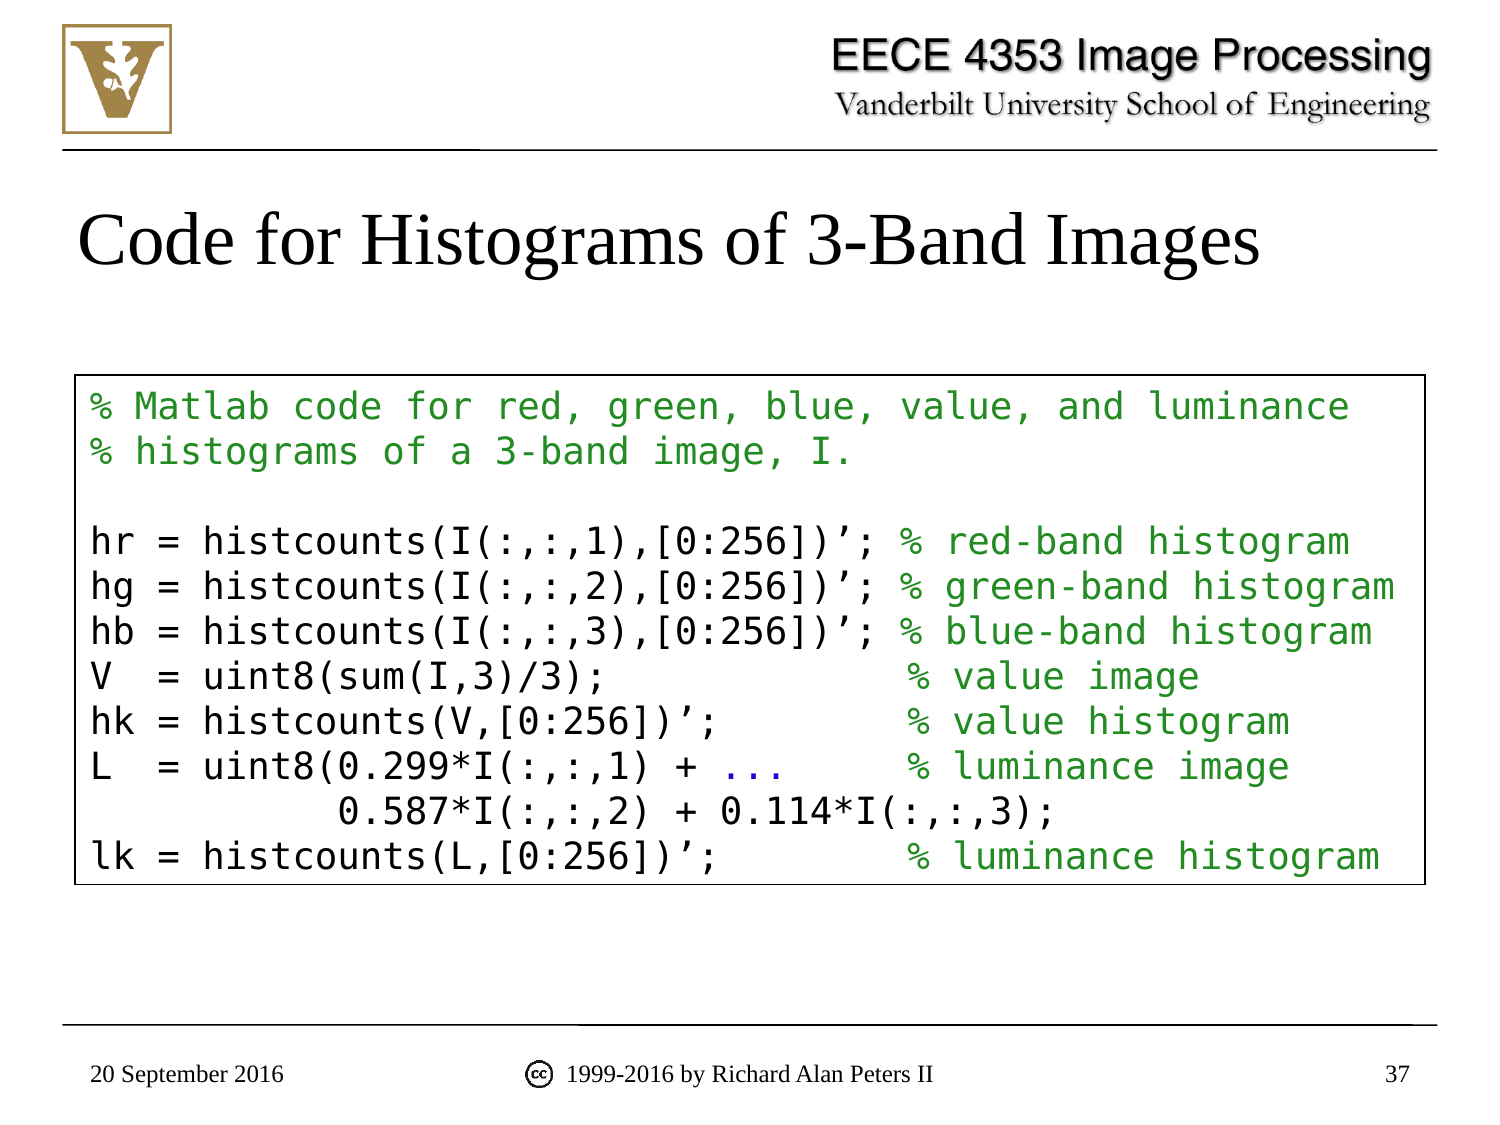

# Code for Histograms of 3-Band Images
% Matlab code for red, green, blue, value, and luminance
% histograms of a 3-band image, I.

hr = histcounts(I(:,:,1),[0:256])’; % red-band histogram
hg = histcounts(I(:,:,2),[0:256])’; % green-band histogram
hb = histcounts(I(:,:,3),[0:256])’; % blue-band histogram
V  = uint8(sum(I,3)/3);		   % value image
hk = histcounts(V,[0:256])’;	   % value histogram
L  = uint8(0.299*I(:,:,1) + ...	   % luminance image
           0.587*I(:,:,2) + 0.114*I(:,:,3);
lk = histcounts(L,[0:256])’;	   % luminance histogram
20 September 2016
1999-2016 by Richard Alan Peters II
37